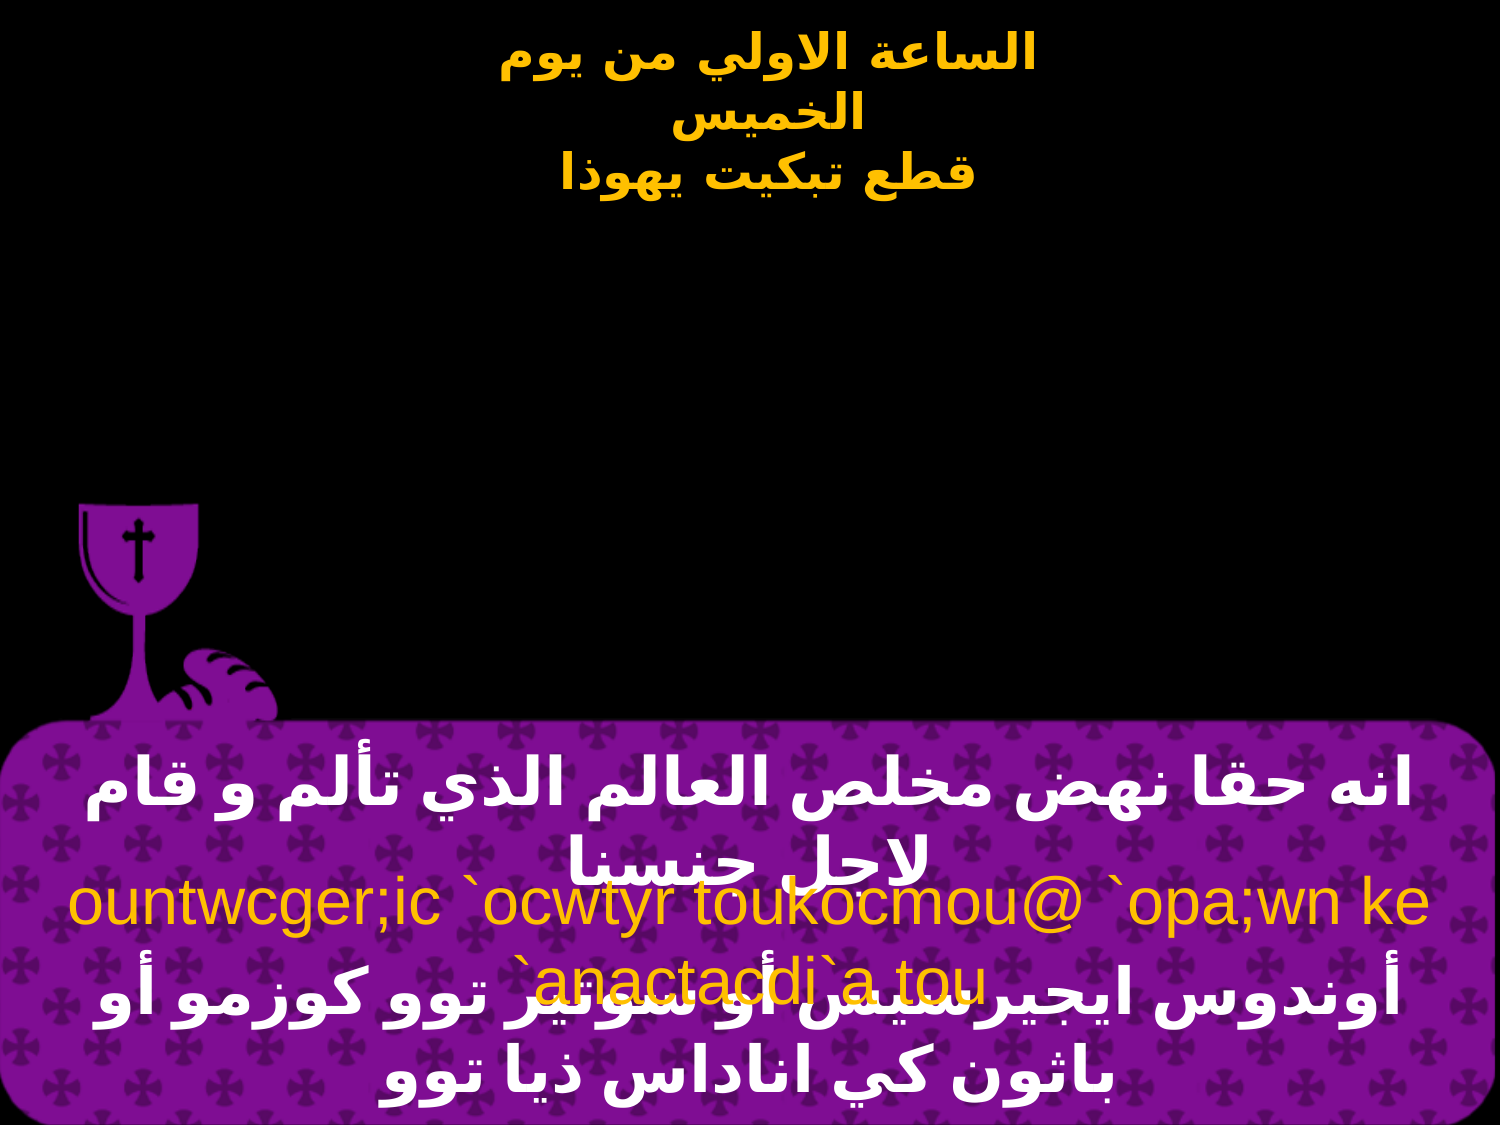

# انه حقا نهض مخلص العالم الذي تألم و قام لاجل جنسنا
ountwcger;ic `ocwtyr toukocmou@ `opa;wn ke `anactacdi`a tou
أوندوس ايجيرسيس أو سوتير توو كوزمو أو باثون كي اناداس ذيا توو